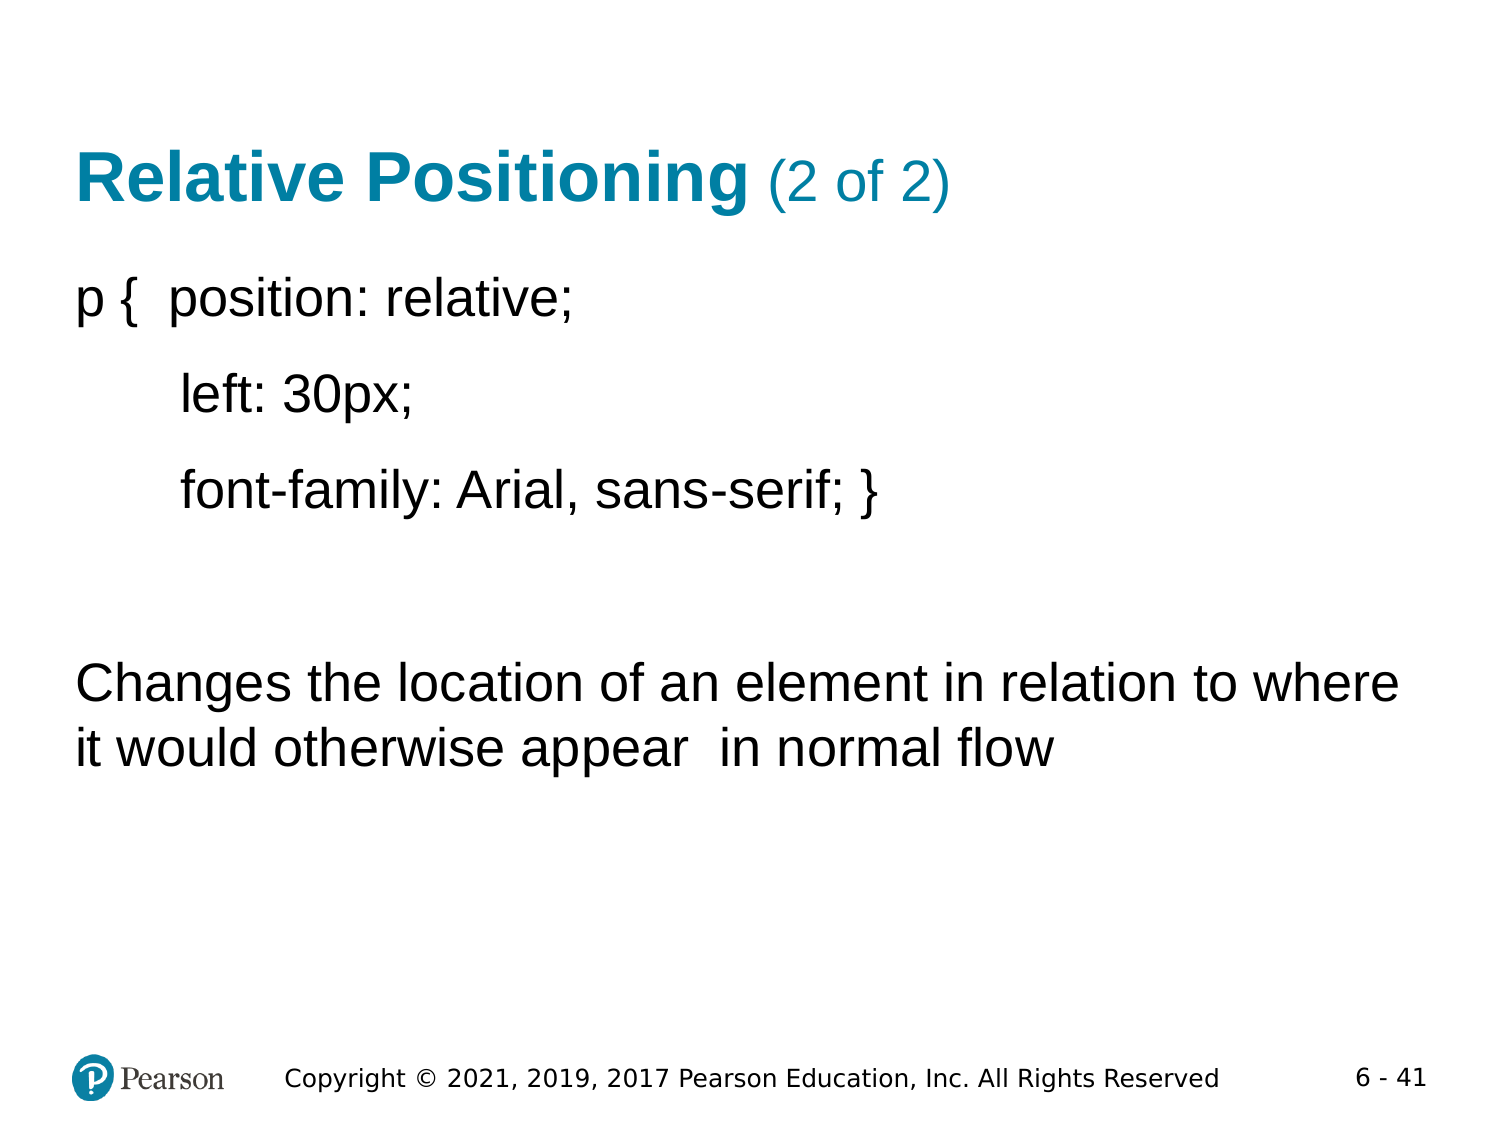

# Relative Positioning (2 of 2)
p {  position: relative;
       left: 30px;
       font-family: Arial, sans-serif; }

Changes the location of an element in relation to where it would otherwise appear  in normal flow